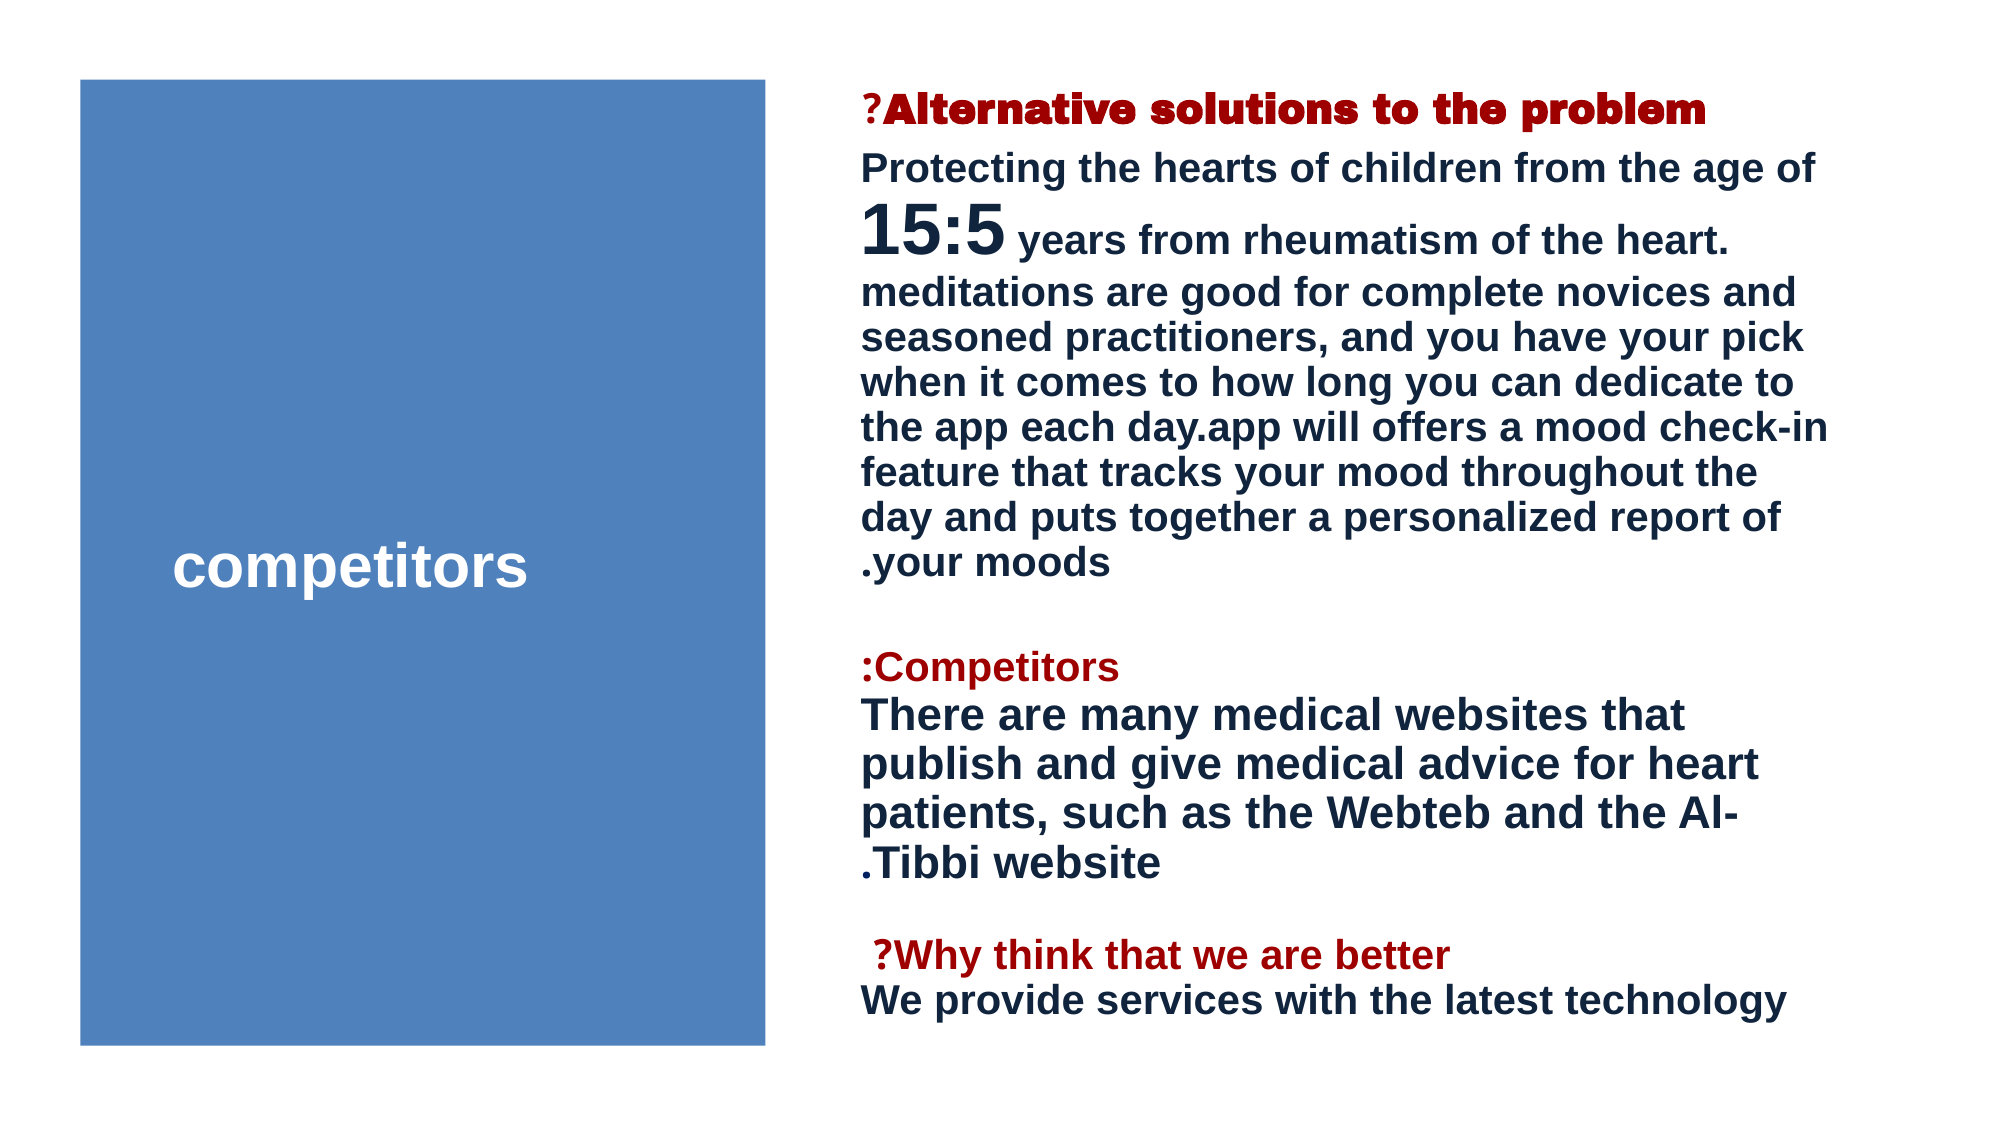

Alternative solutions to the problem?
Protecting the hearts of children from the age of 15:5 years from rheumatism of the heart. meditations are good for complete novices and seasoned practitioners, and you have your pick when it comes to how long you can dedicate to the app each day.app will offers a mood check-in feature that tracks your mood throughout the day and puts together a personalized report of your moods.

Competitors:
There are many medical websites that publish and give medical advice for heart patients, such as the Webteb and the Al-Tibbi website.

Why think that we are better?
We provide services with the latest technology

# competitors